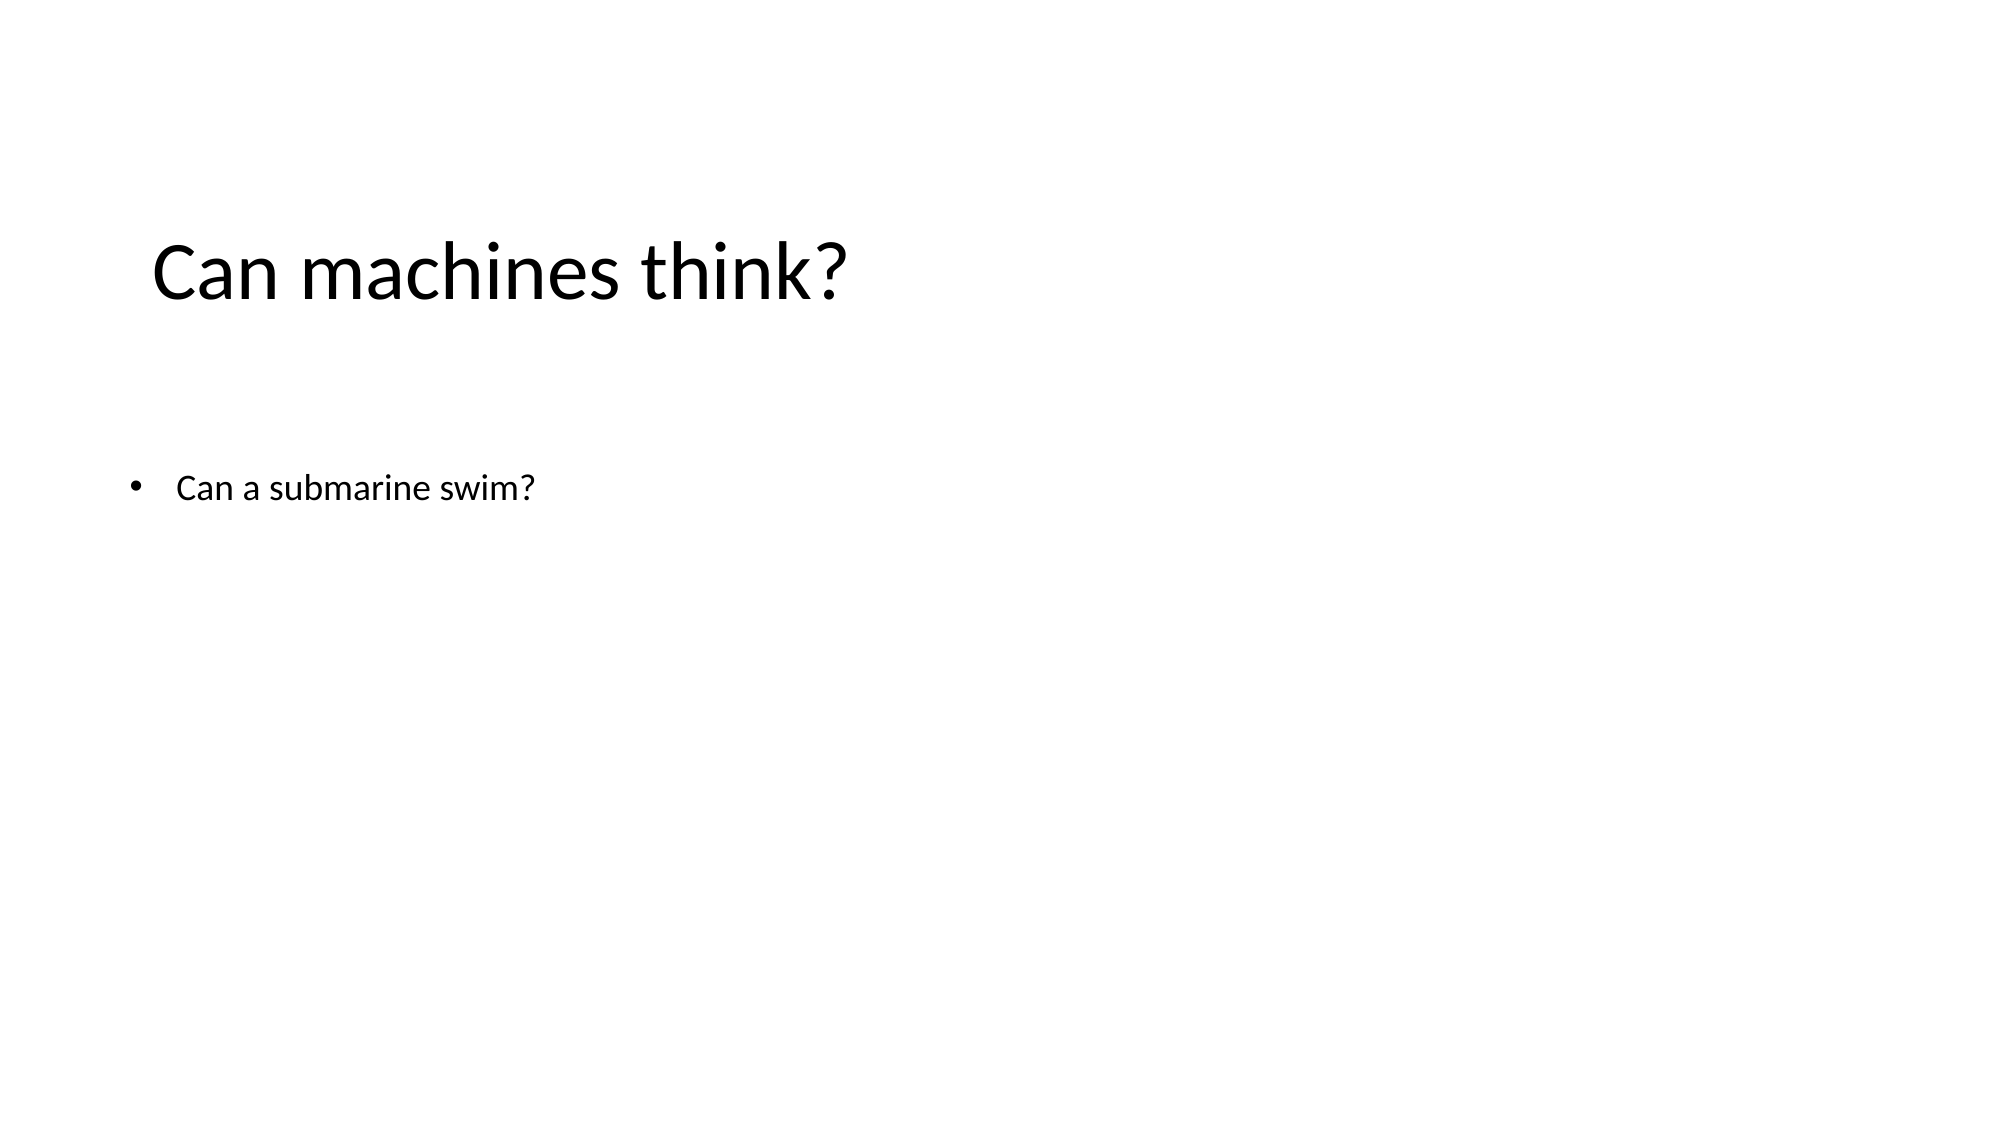

# Can machines think?
Can a submarine swim?